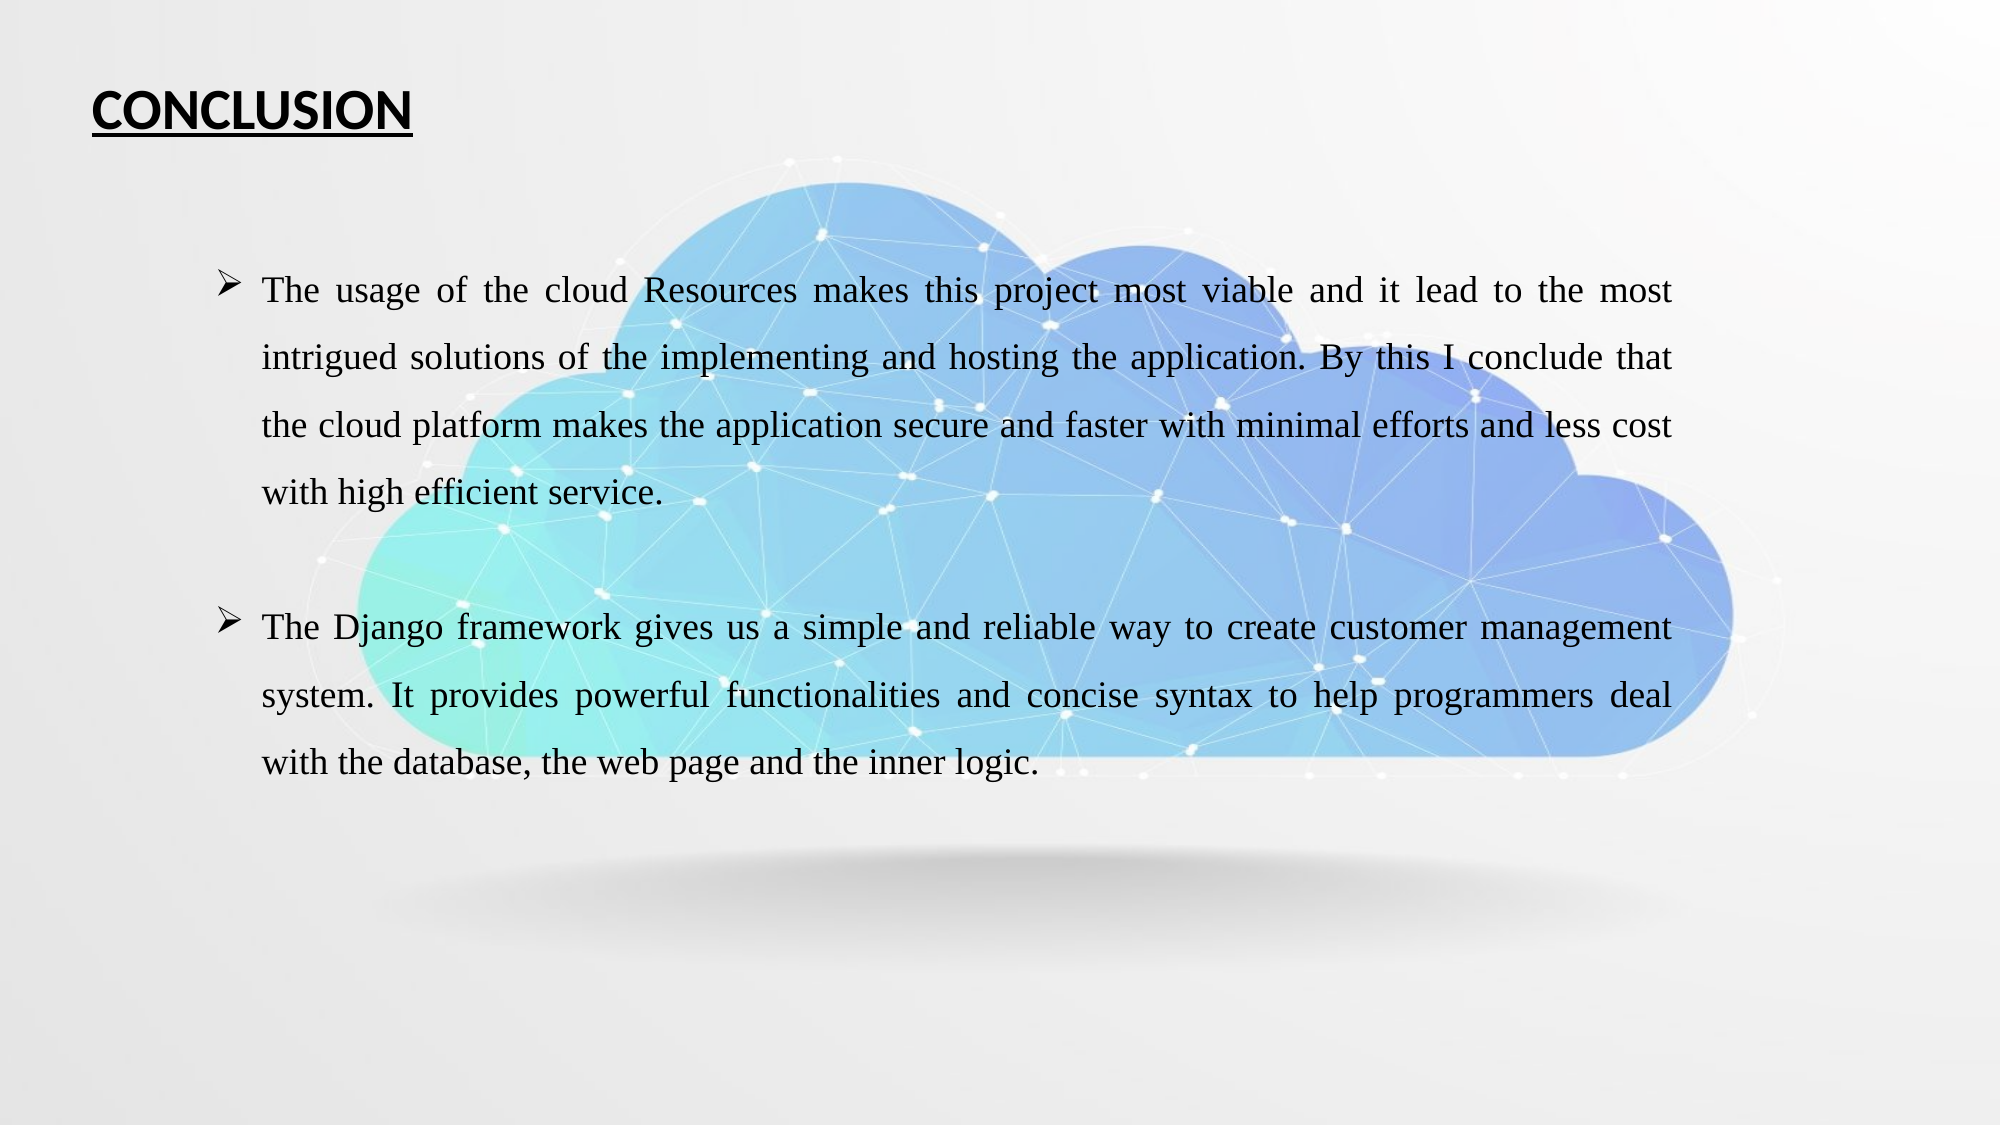

CONCLUSION
The usage of the cloud Resources makes this project most viable and it lead to the most intrigued solutions of the implementing and hosting the application. By this I conclude that the cloud platform makes the application secure and faster with minimal efforts and less cost with high efficient service.

The Django framework gives us a simple and reliable way to create customer management system. It provides powerful functionalities and concise syntax to help programmers deal with the database, the web page and the inner logic.